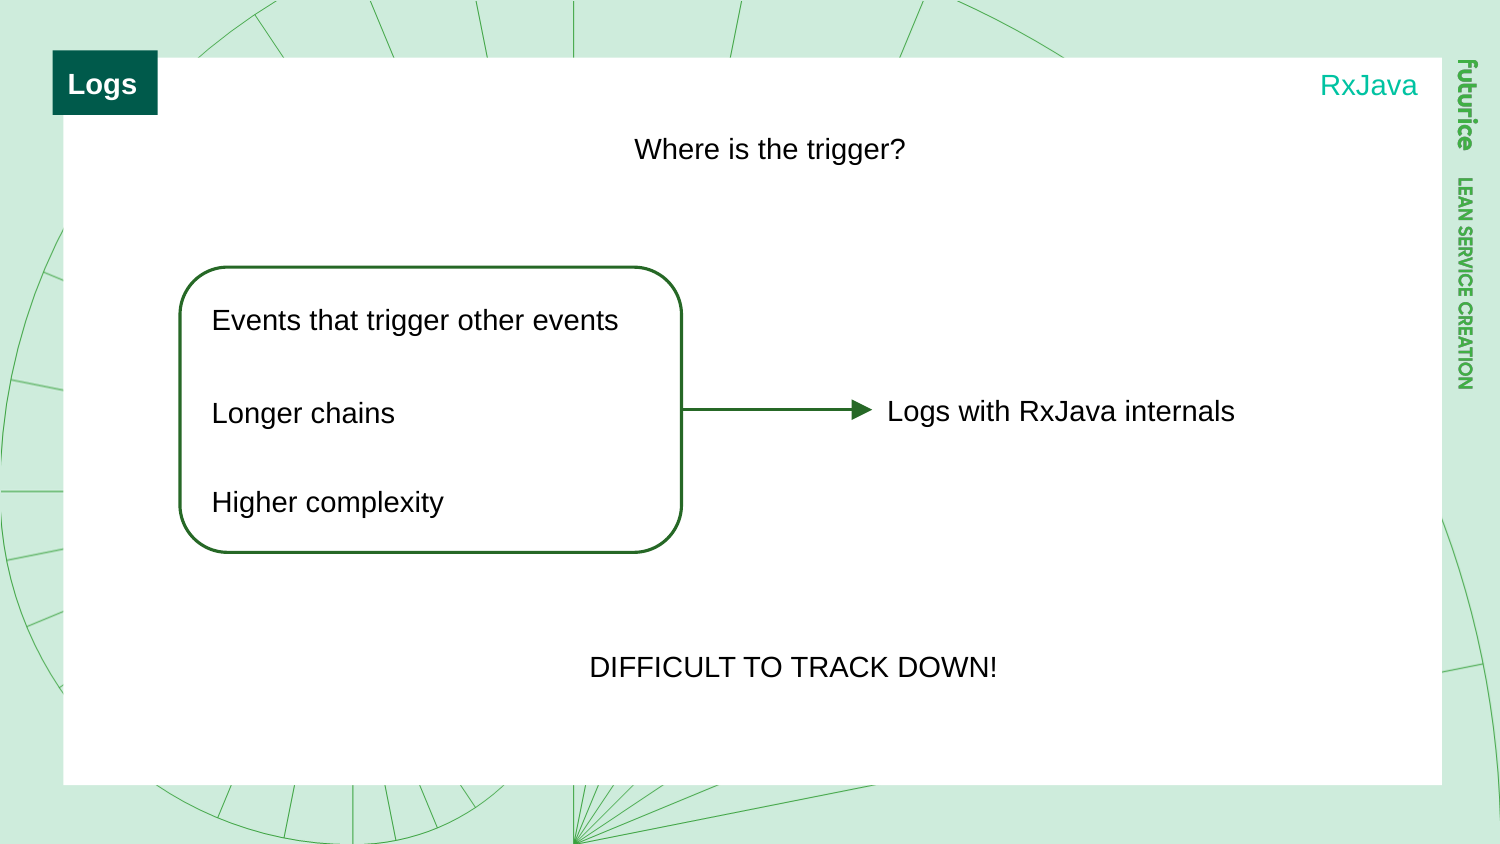

Logs
RxJava

Where is the trigger?

Events that trigger other events
Logs with RxJava internals
Longer chains
Higher complexity
DIFFICULT TO TRACK DOWN!